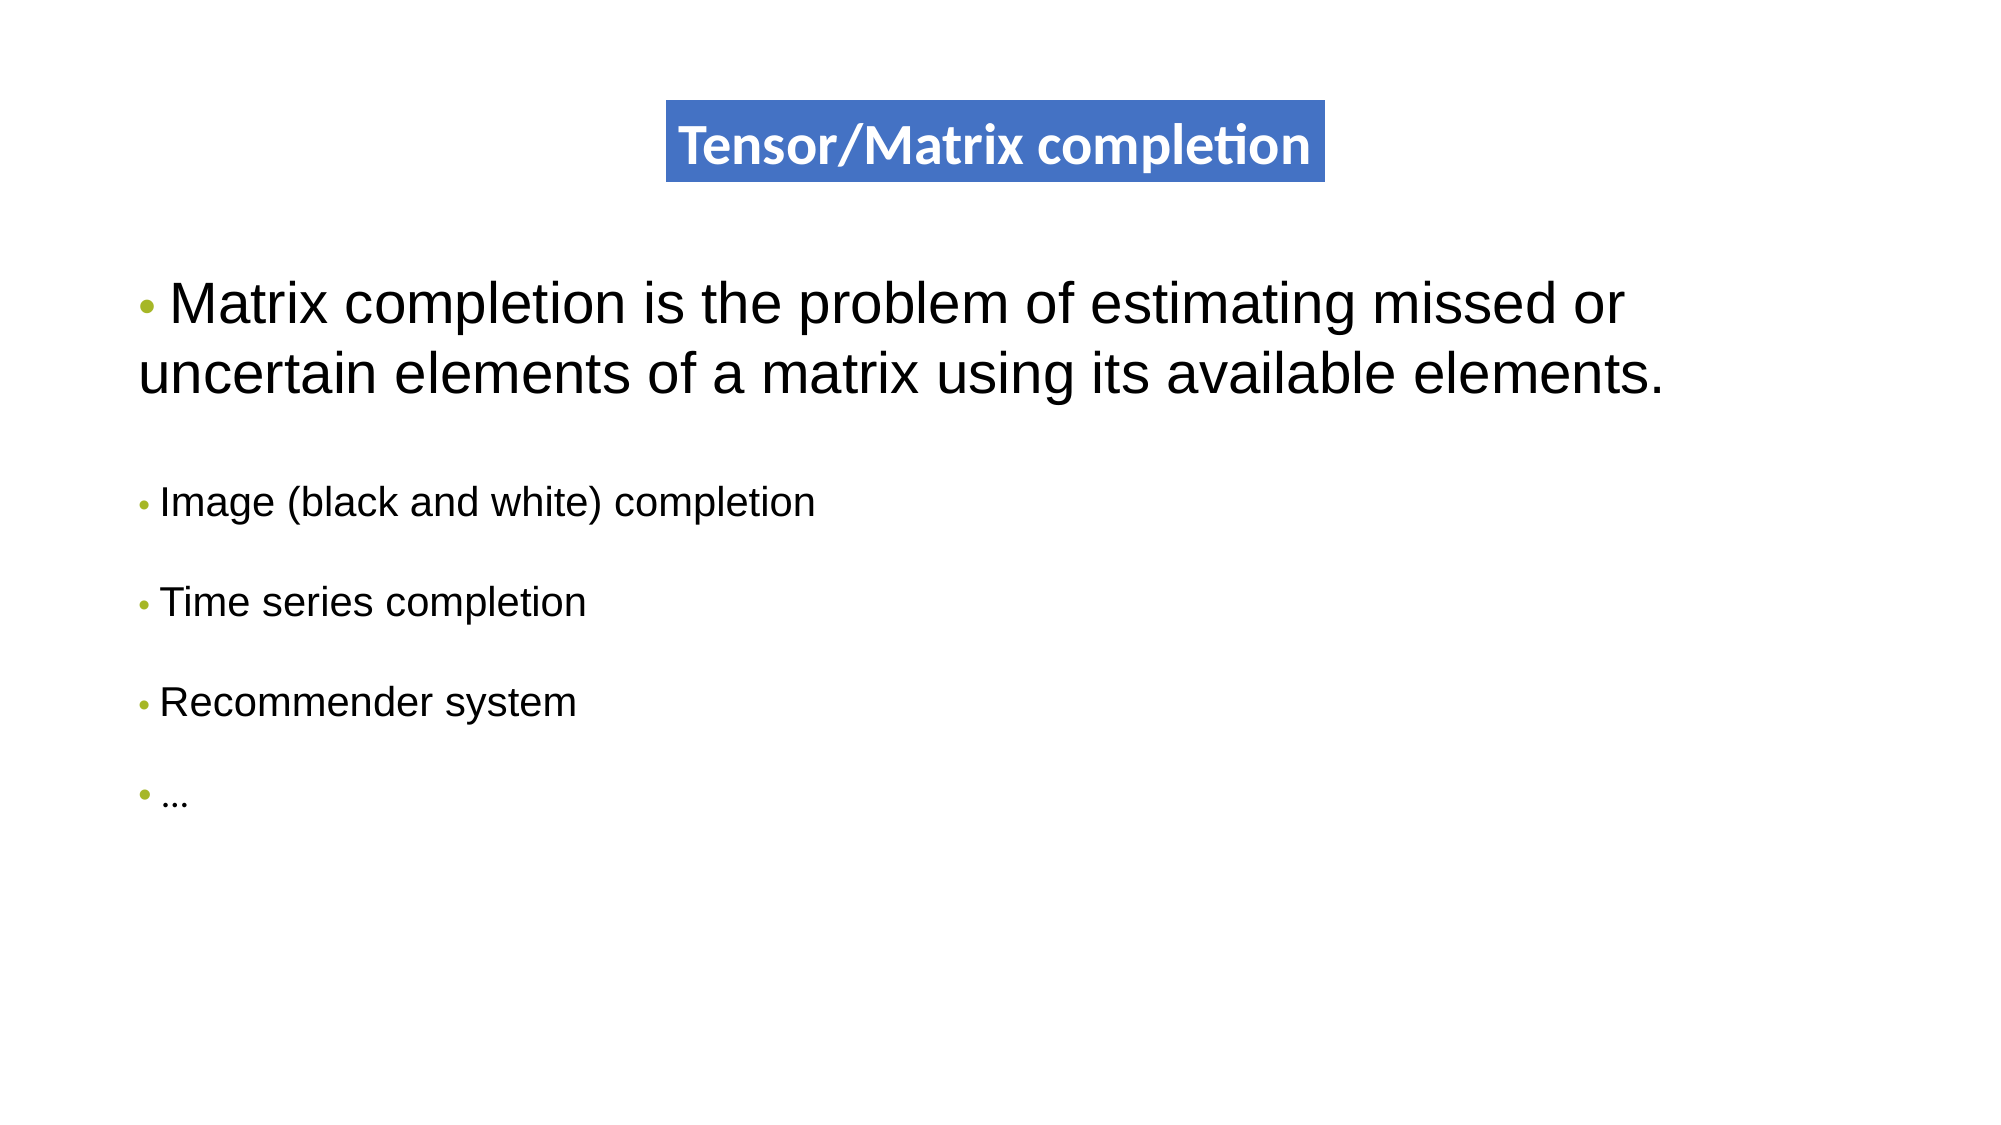

Tensor/Matrix completion

• Matrix completion is the problem of estimating missed or uncertain elements of a matrix using its available elements.
• Image (black and white) completion
• Time series completion
• Recommender system

• …